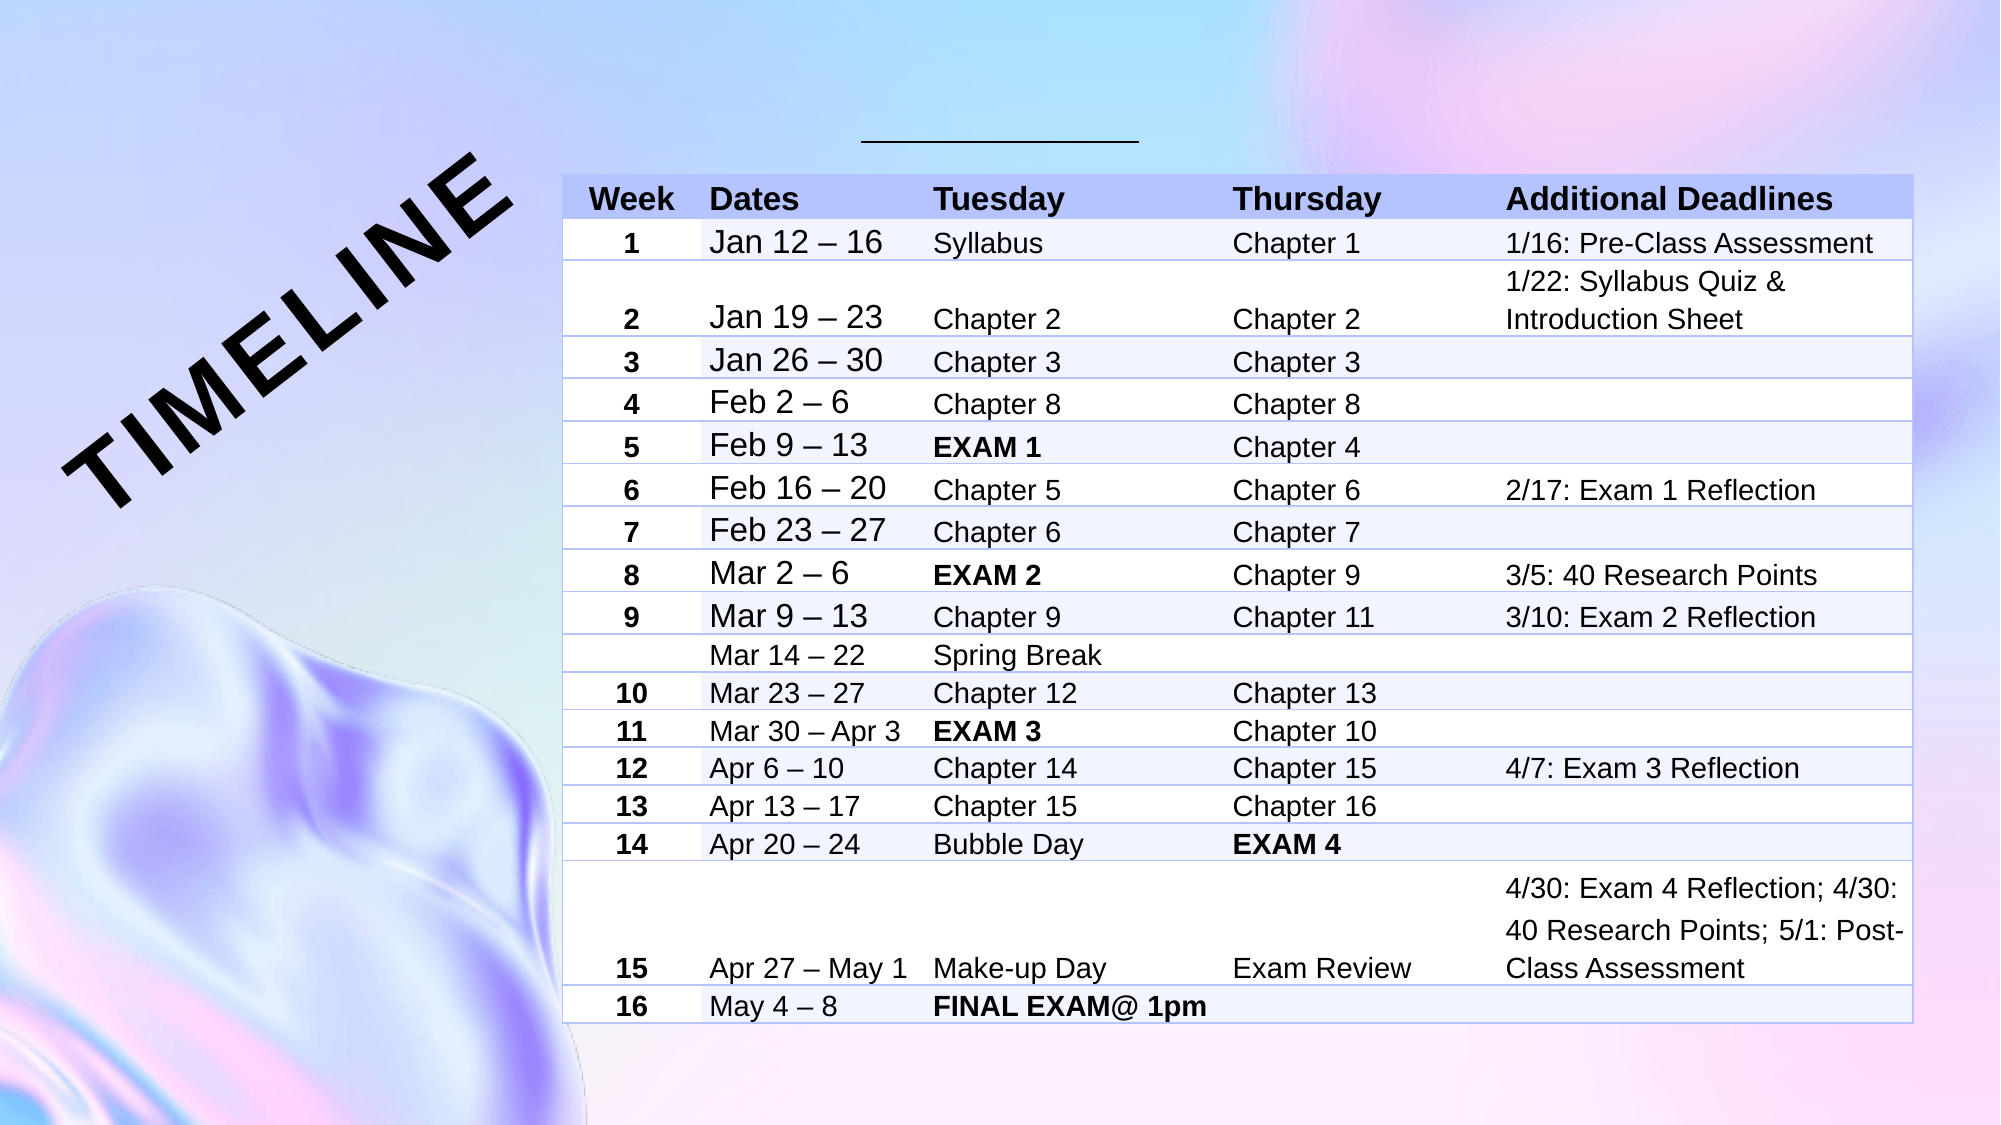

| Week | Dates | Tuesday | Thursday | Additional Deadlines |
| --- | --- | --- | --- | --- |
| 1 | Jan 12 – 16 | Syllabus | Chapter 1 | 1/16: Pre-Class Assessment |
| 2 | Jan 19 – 23 | Chapter 2 | Chapter 2 | 1/22: Syllabus Quiz & Introduction Sheet |
| 3 | Jan 26 – 30 | Chapter 3 | Chapter 3 |  |
| 4 | Feb 2 – 6 | Chapter 8 | Chapter 8 |  |
| 5 | Feb 9 – 13 | EXAM 1 | Chapter 4 |  |
| 6 | Feb 16 – 20 | Chapter 5 | Chapter 6 | 2/17: Exam 1 Reflection |
| 7 | Feb 23 – 27 | Chapter 6 | Chapter 7 |  |
| 8 | Mar 2 – 6 | EXAM 2 | Chapter 9 | 3/5: 40 Research Points |
| 9 | Mar 9 – 13 | Chapter 9 | Chapter 11 | 3/10: Exam 2 Reflection |
|  | Mar 14 – 22 | Spring Break |  |  |
| 10 | Mar 23 – 27 | Chapter 12 | Chapter 13 |  |
| 11 | Mar 30 – Apr 3 | EXAM 3 | Chapter 10 |  |
| 12 | Apr 6 – 10 | Chapter 14 | Chapter 15 | 4/7: Exam 3 Reflection |
| 13 | Apr 13 – 17 | Chapter 15 | Chapter 16 |  |
| 14 | Apr 20 – 24 | Bubble Day | EXAM 4 |  |
| 15 | Apr 27 – May 1 | Make-up Day | Exam Review | 4/30: Exam 4 Reflection; 4/30: 40 Research Points; 5/1: Post-Class Assessment |
| 16 | May 4 – 8 | FINAL EXAM@ 1pm |  |  |
# Timeline